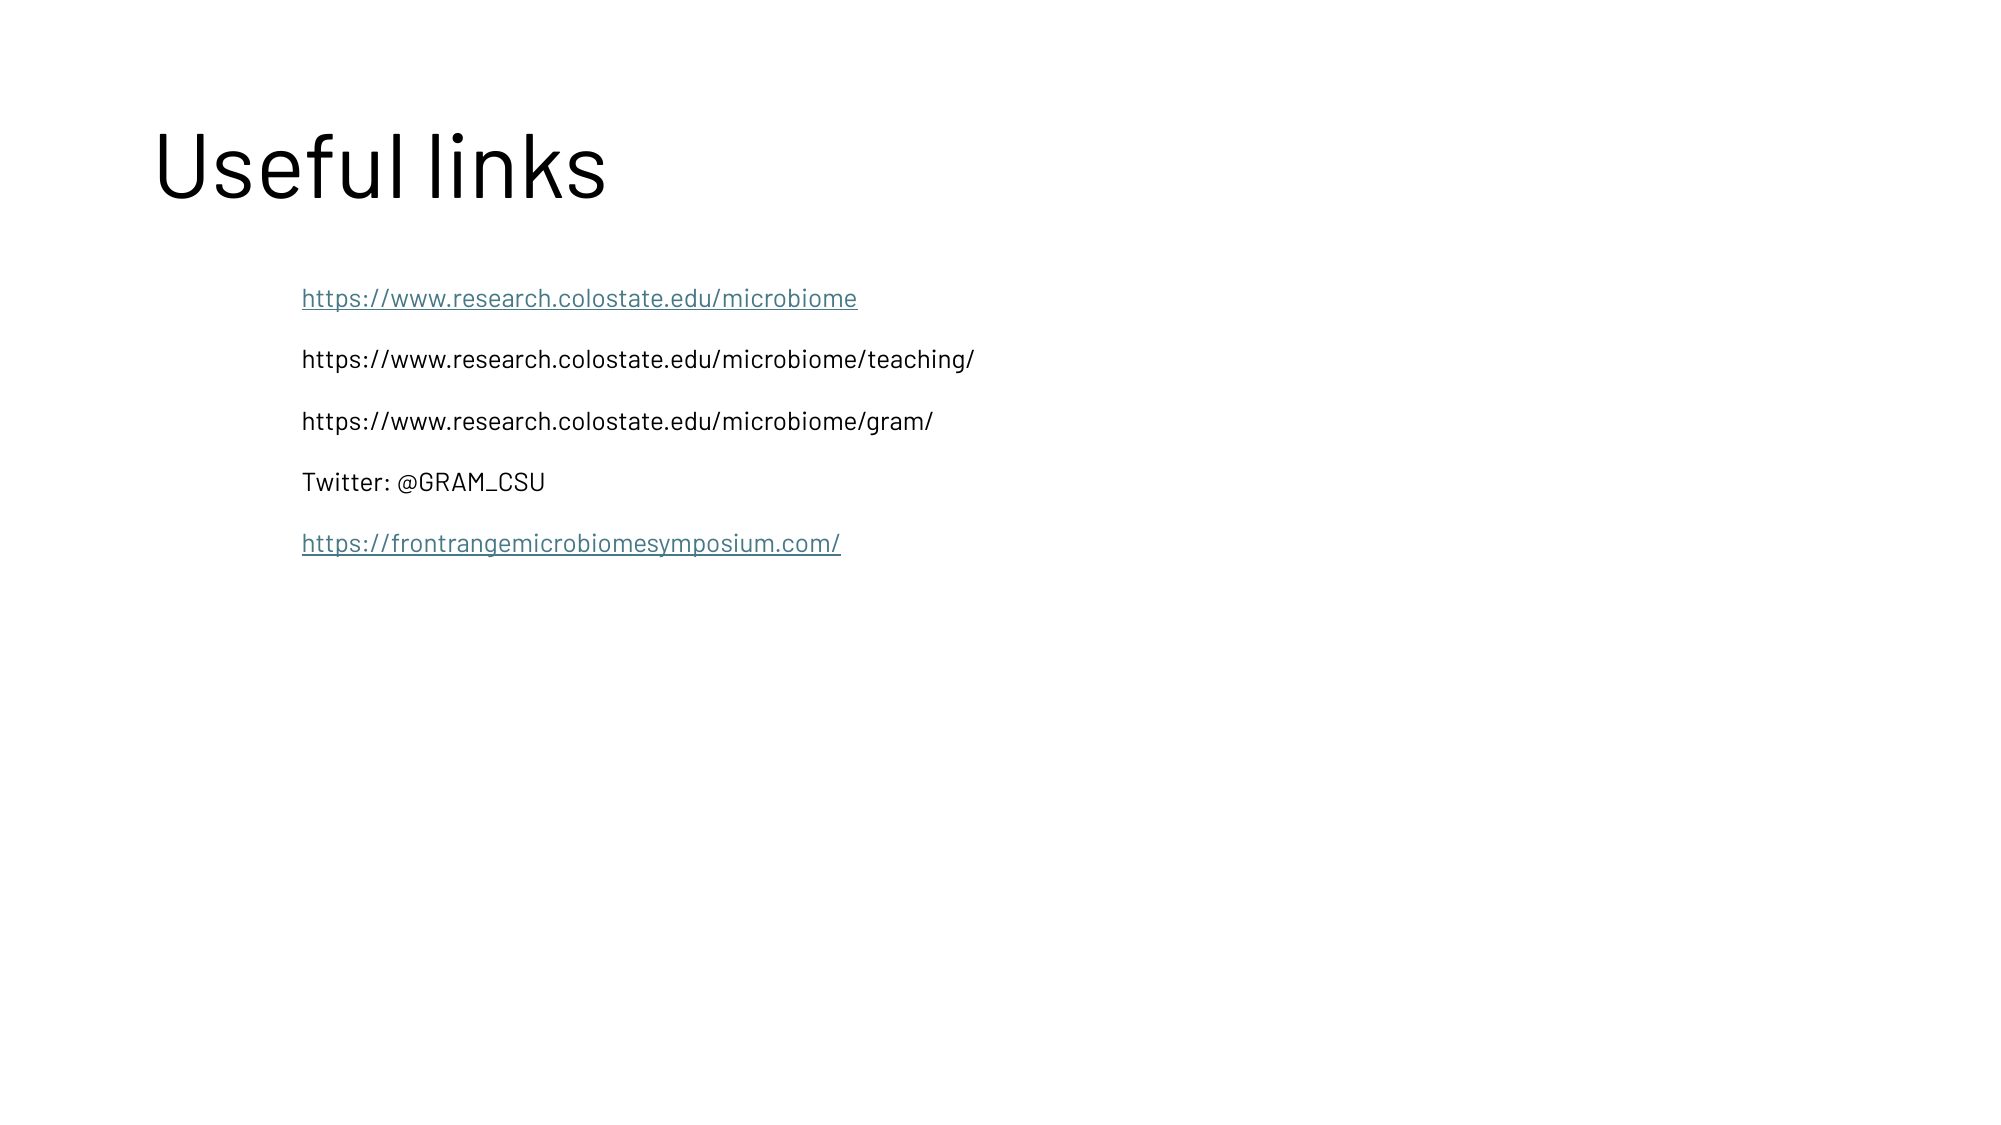

# Useful links
https://www.research.colostate.edu/microbiome

https://www.research.colostate.edu/microbiome/teaching/

https://www.research.colostate.edu/microbiome/gram/

Twitter: @GRAM_CSU

https://frontrangemicrobiomesymposium.com/